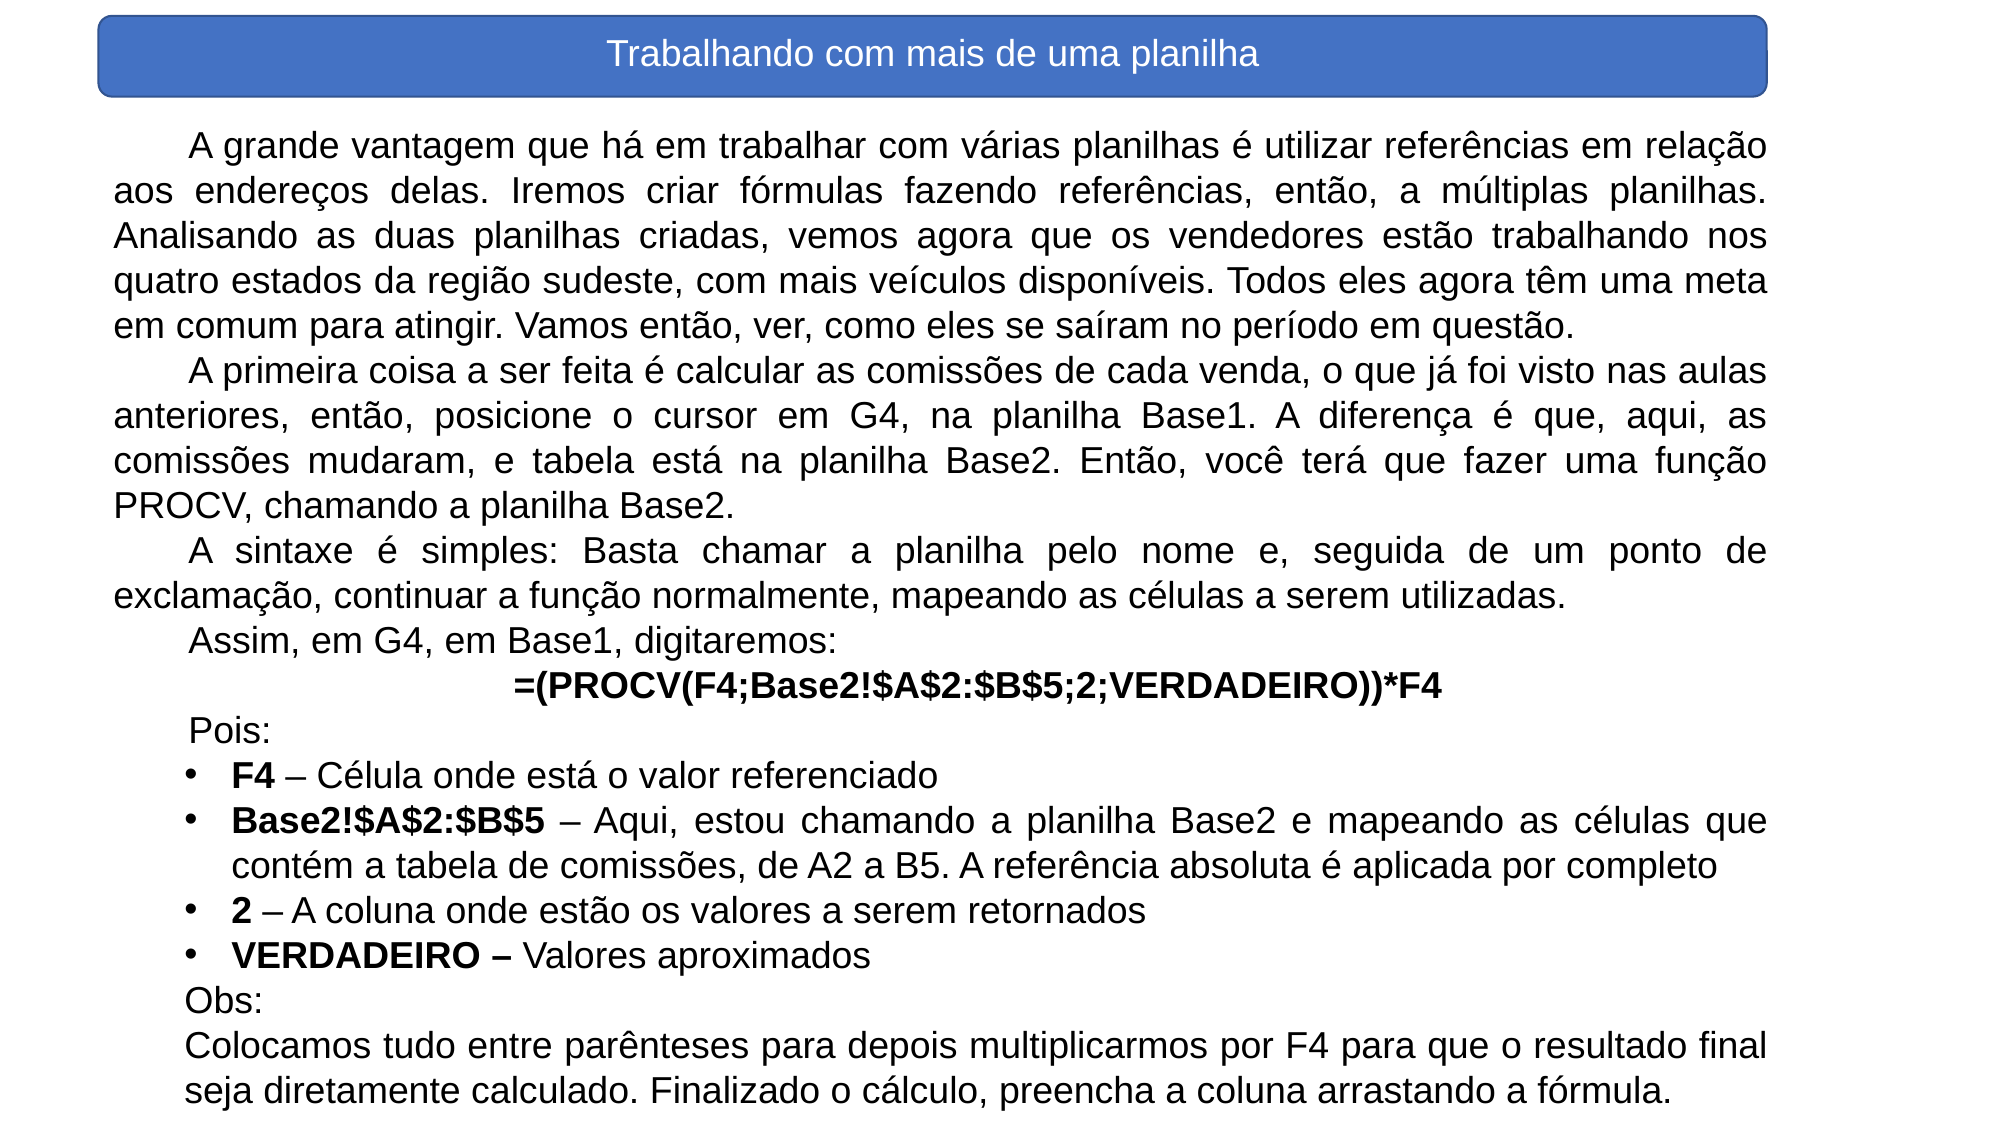

Trabalhando com mais de uma planilha
A grande vantagem que há em trabalhar com várias planilhas é utilizar referências em relação aos endereços delas. Iremos criar fórmulas fazendo referências, então, a múltiplas planilhas. Analisando as duas planilhas criadas, vemos agora que os vendedores estão trabalhando nos quatro estados da região sudeste, com mais veículos disponíveis. Todos eles agora têm uma meta em comum para atingir. Vamos então, ver, como eles se saíram no período em questão.
A primeira coisa a ser feita é calcular as comissões de cada venda, o que já foi visto nas aulas anteriores, então, posicione o cursor em G4, na planilha Base1. A diferença é que, aqui, as comissões mudaram, e tabela está na planilha Base2. Então, você terá que fazer uma função PROCV, chamando a planilha Base2.
A sintaxe é simples: Basta chamar a planilha pelo nome e, seguida de um ponto de exclamação, continuar a função normalmente, mapeando as células a serem utilizadas.
Assim, em G4, em Base1, digitaremos:
=(PROCV(F4;Base2!$A$2:$B$5;2;VERDADEIRO))*F4
Pois:
F4 – Célula onde está o valor referenciado
Base2!$A$2:$B$5 – Aqui, estou chamando a planilha Base2 e mapeando as células que contém a tabela de comissões, de A2 a B5. A referência absoluta é aplicada por completo
2 – A coluna onde estão os valores a serem retornados
VERDADEIRO – Valores aproximados
Obs:
Colocamos tudo entre parênteses para depois multiplicarmos por F4 para que o resultado final seja diretamente calculado. Finalizado o cálculo, preencha a coluna arrastando a fórmula.